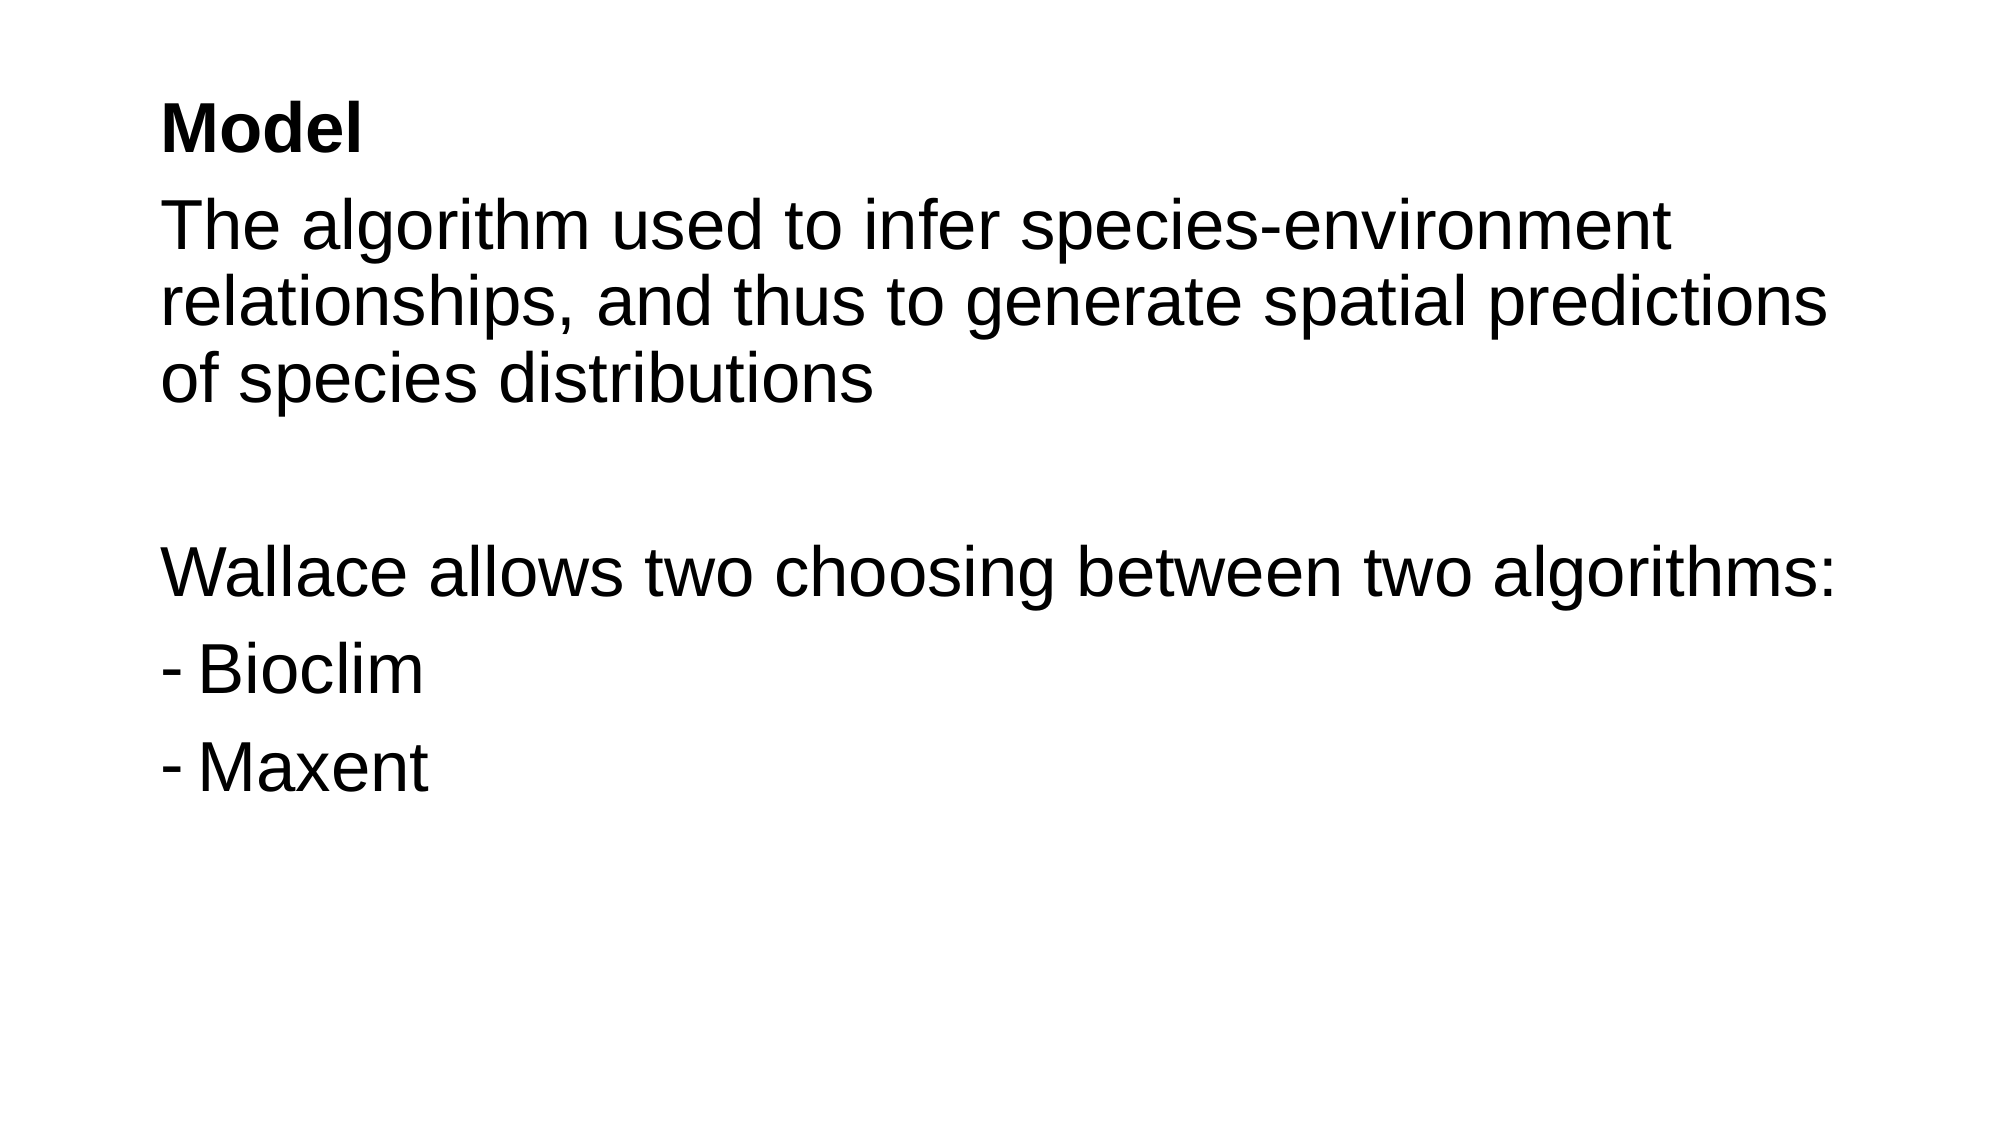

Model
The algorithm used to infer species-environment relationships, and thus to generate spatial predictions of species distributions

Wallace allows two choosing between two algorithms:
Bioclim
Maxent